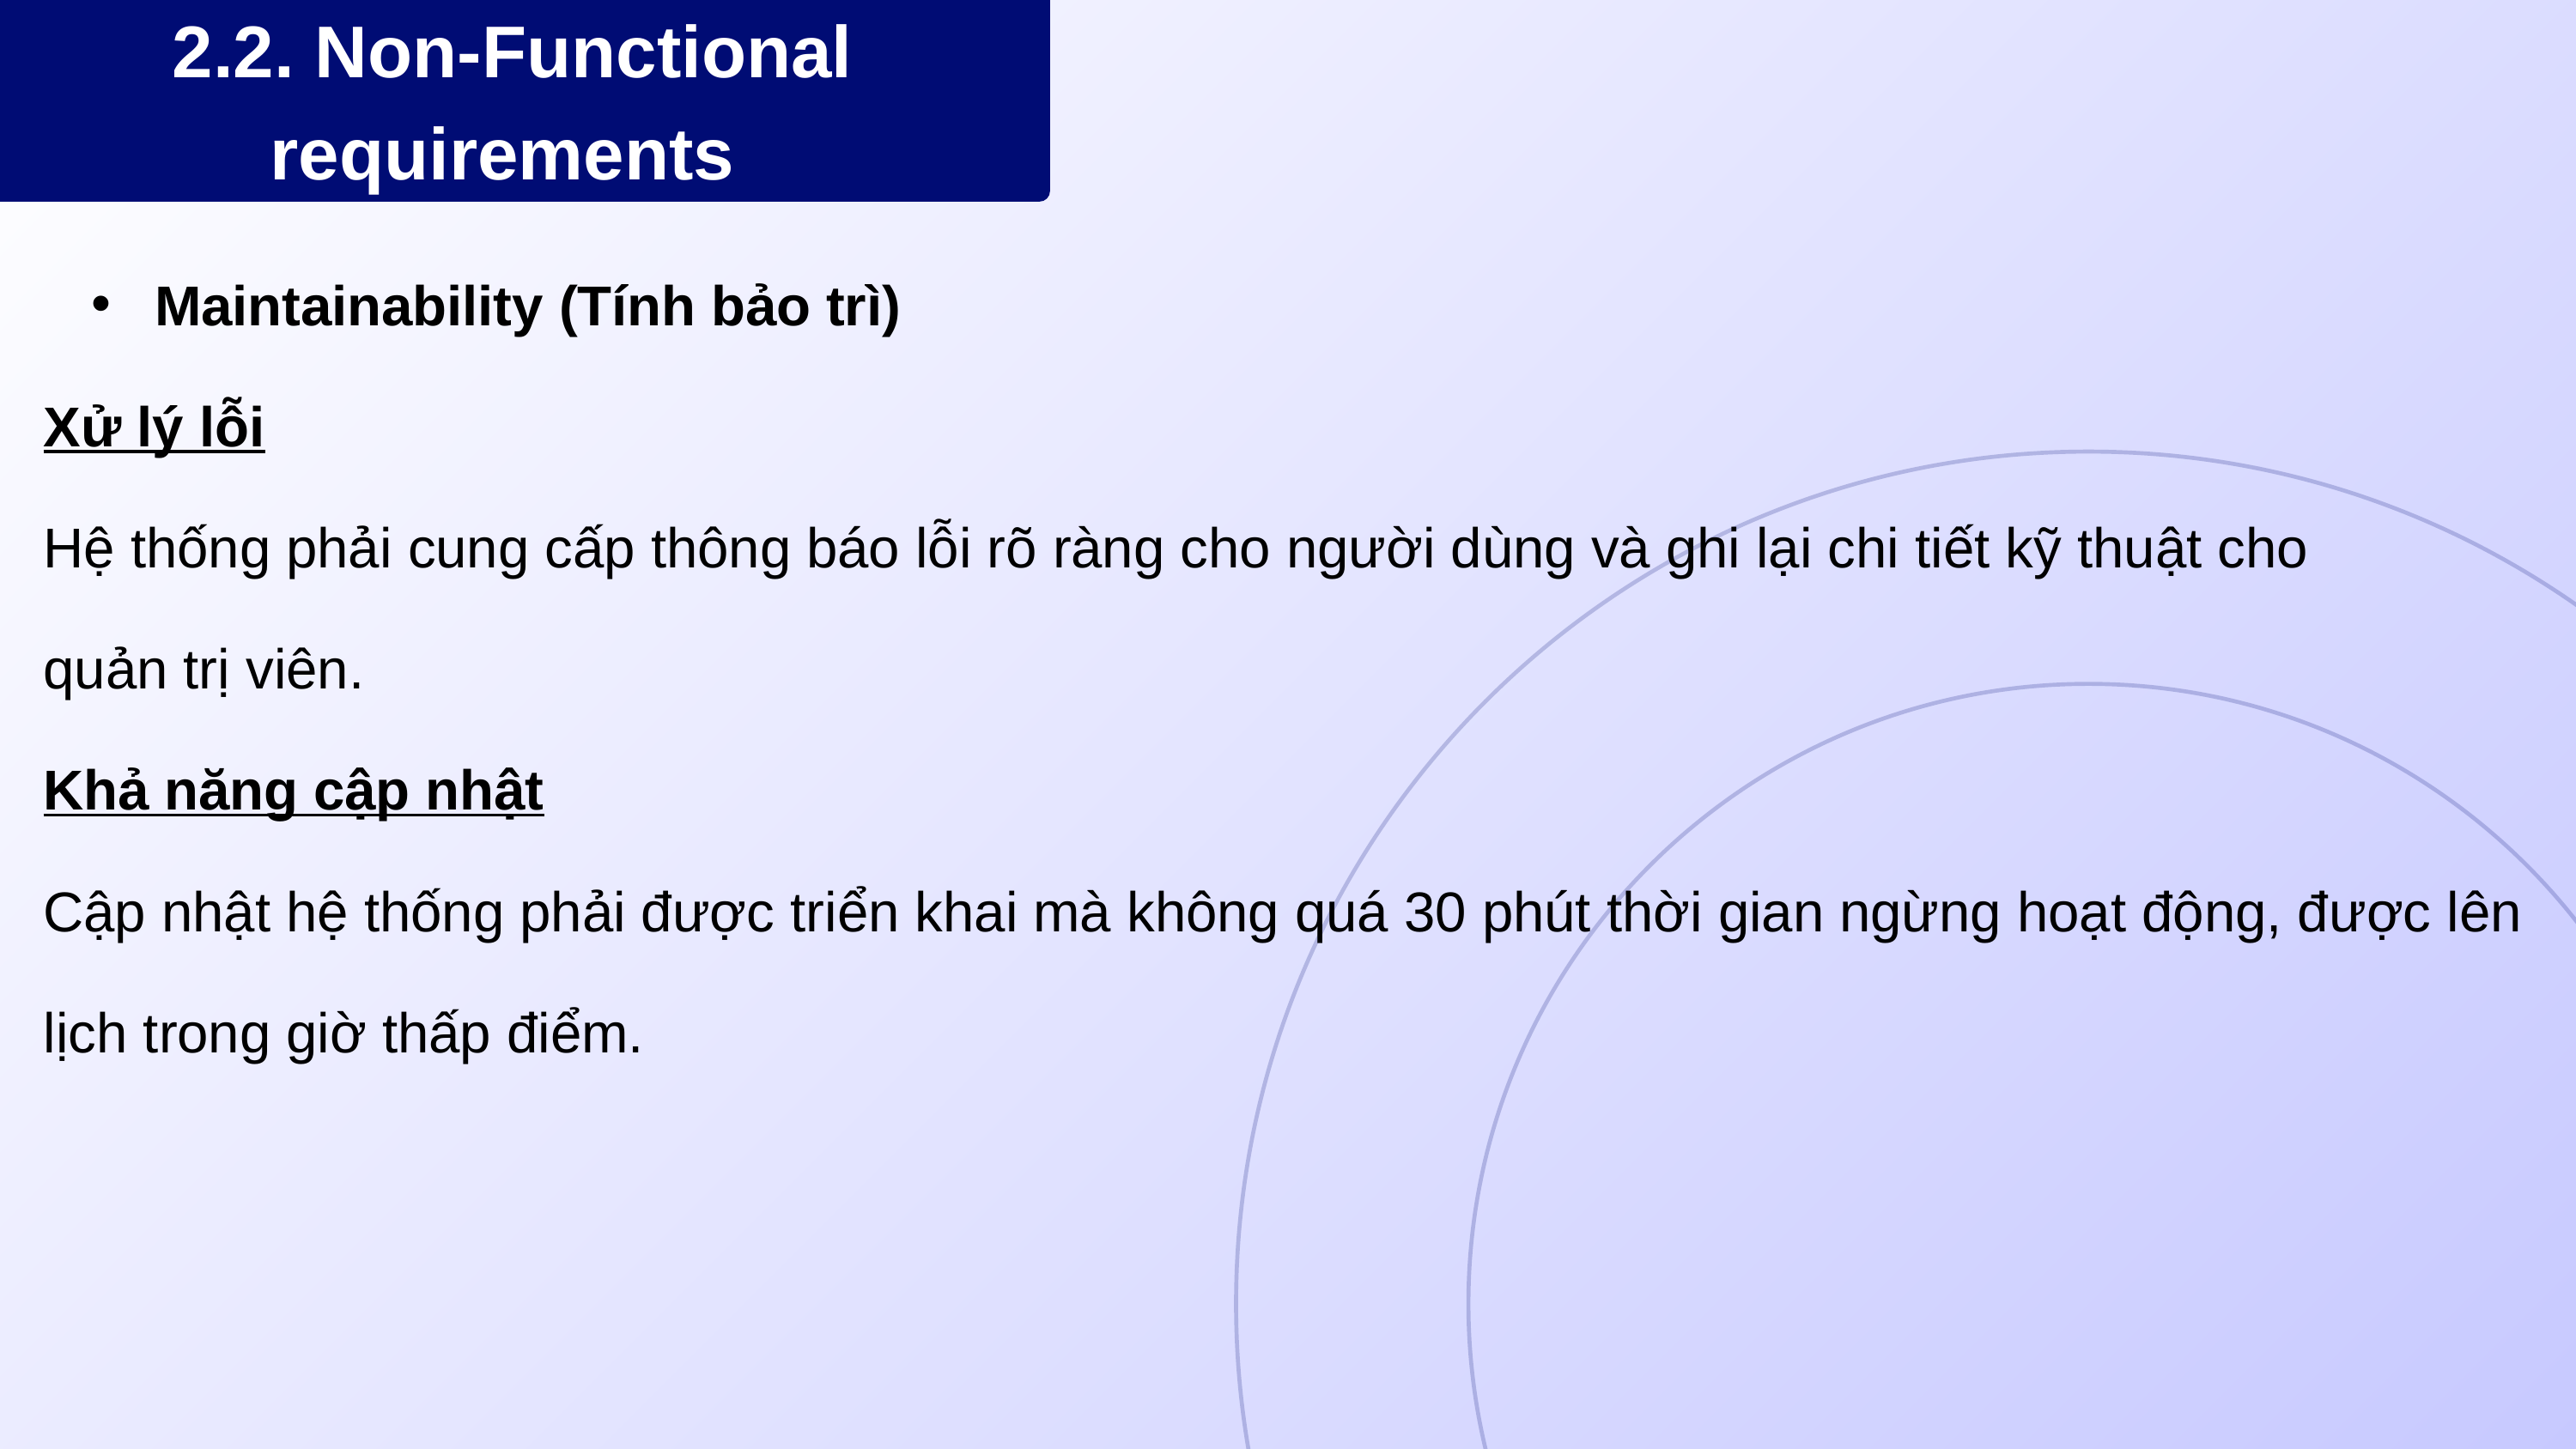

2.2. Non-Functional requirements
 Maintainability (Tính bảo trì)
Xử lý lỗi
Hệ thống phải cung cấp thông báo lỗi rõ ràng cho người dùng và ghi lại chi tiết kỹ thuật cho
quản trị viên.
Khả năng cập nhật
Cập nhật hệ thống phải được triển khai mà không quá 30 phút thời gian ngừng hoạt động, được lên lịch trong giờ thấp điểm.